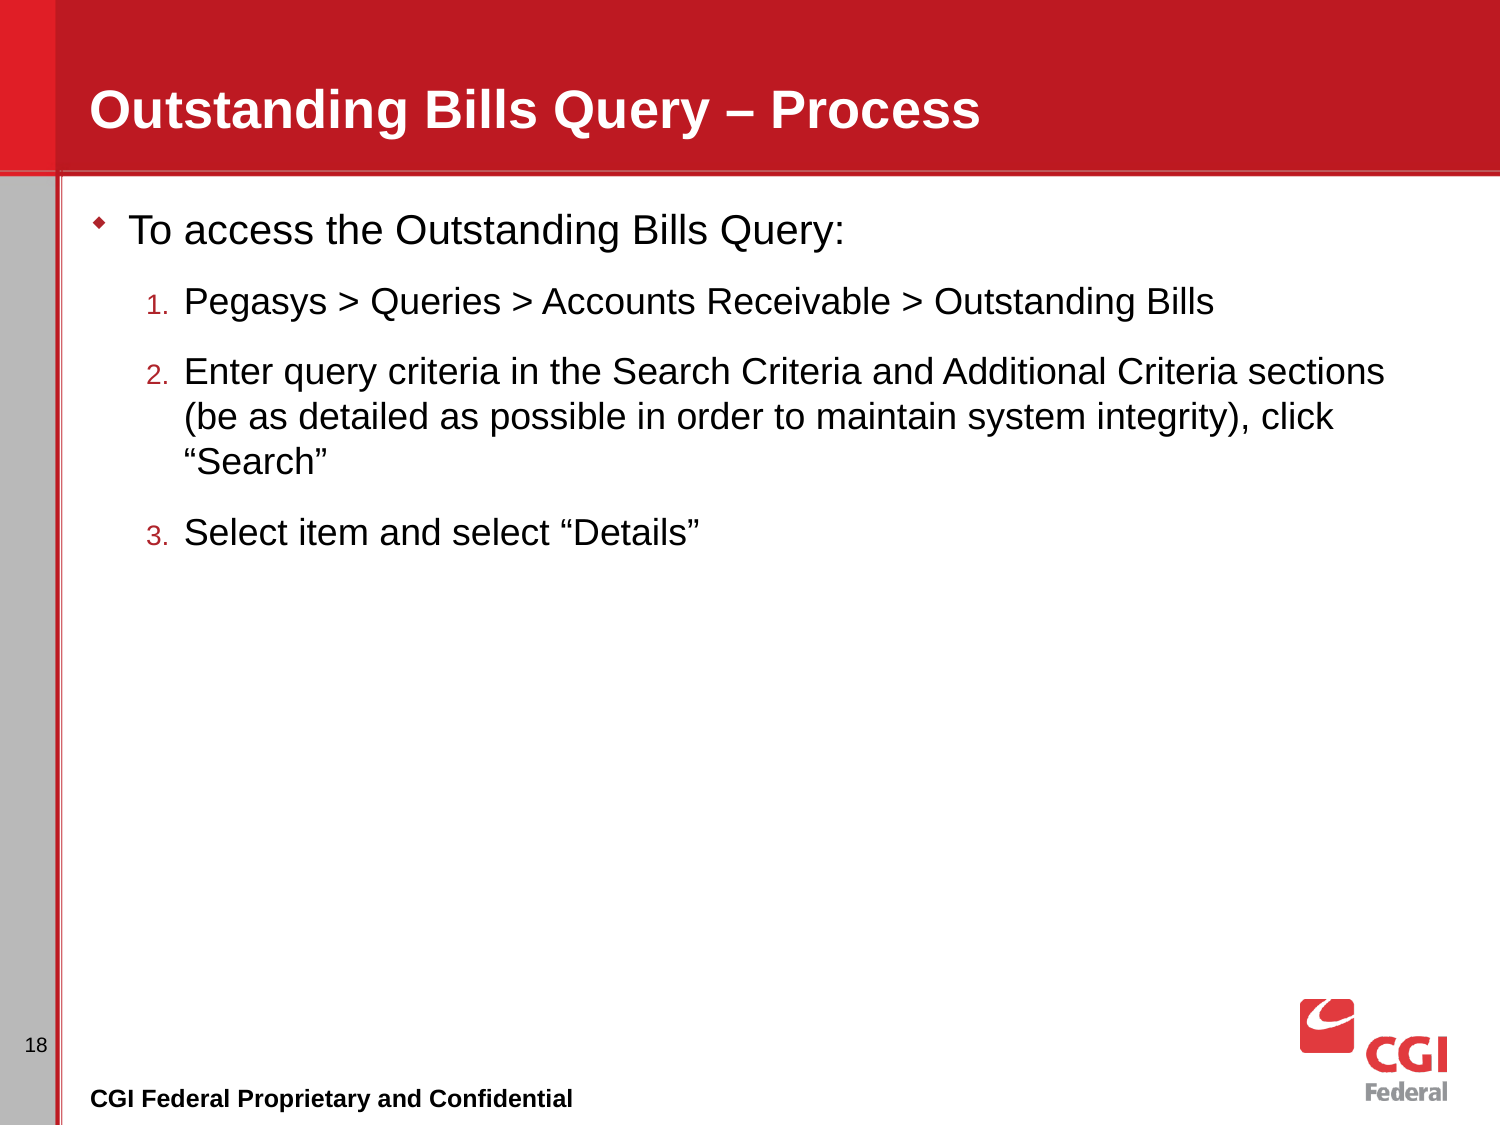

# Outstanding Bills Query – Process
To access the Outstanding Bills Query:
Pegasys > Queries > Accounts Receivable > Outstanding Bills
Enter query criteria in the Search Criteria and Additional Criteria sections (be as detailed as possible in order to maintain system integrity), click “Search”
Select item and select “Details”
18
CGI Federal Proprietary and Confidential